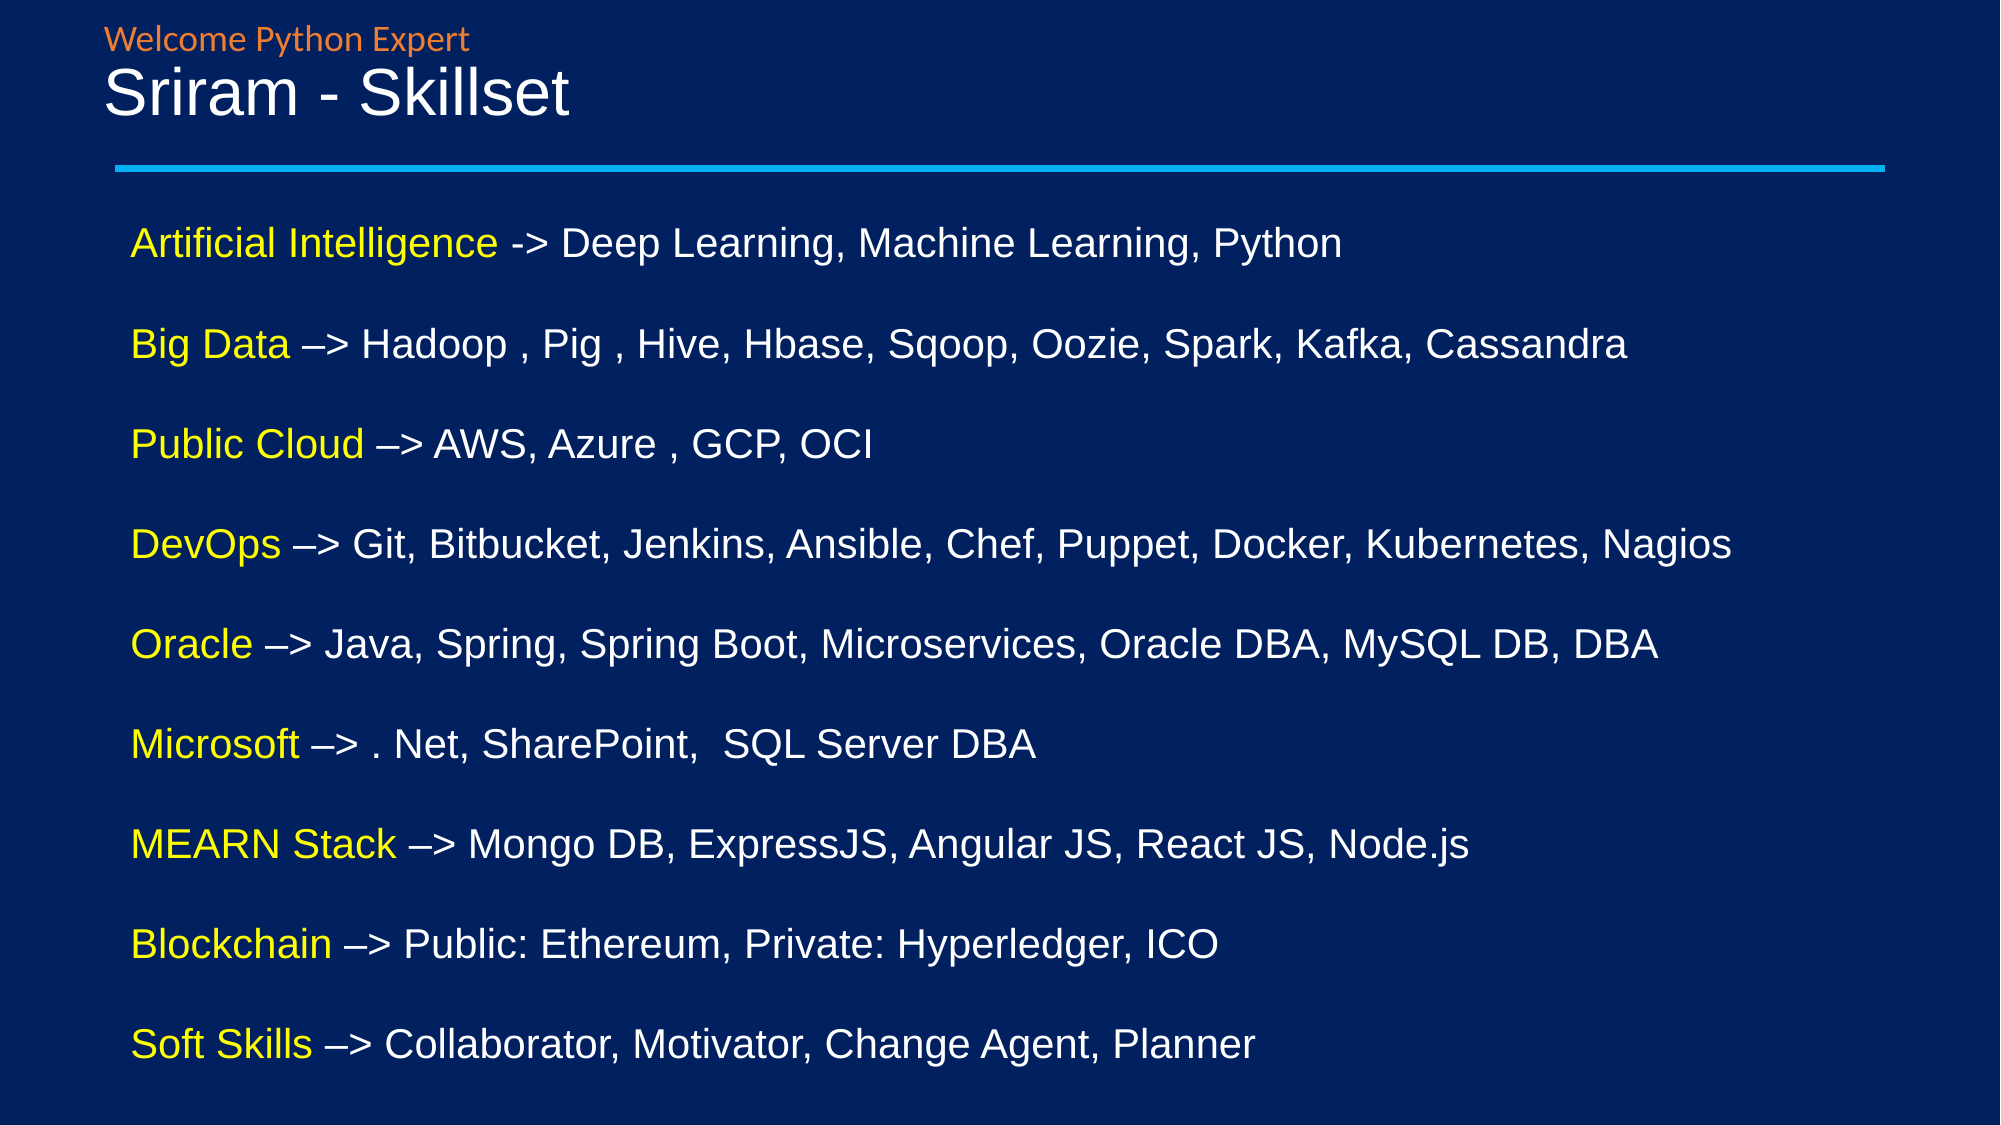

Welcome Python Expert
# Sriram - Skillset

Artificial Intelligence -> Deep Learning, Machine Learning, Python

Big Data –> Hadoop , Pig , Hive, Hbase, Sqoop, Oozie, Spark, Kafka, Cassandra

Public Cloud –> AWS, Azure , GCP, OCI

DevOps –> Git, Bitbucket, Jenkins, Ansible, Chef, Puppet, Docker, Kubernetes, Nagios

Oracle –> Java, Spring, Spring Boot, Microservices, Oracle DBA, MySQL DB, DBA

Microsoft –> . Net, SharePoint,  SQL Server DBA

MEARN Stack –> Mongo DB, ExpressJS, Angular JS, React JS, Node.js

Blockchain –> Public: Ethereum, Private: Hyperledger, ICO

Soft Skills –> Collaborator, Motivator, Change Agent, Planner